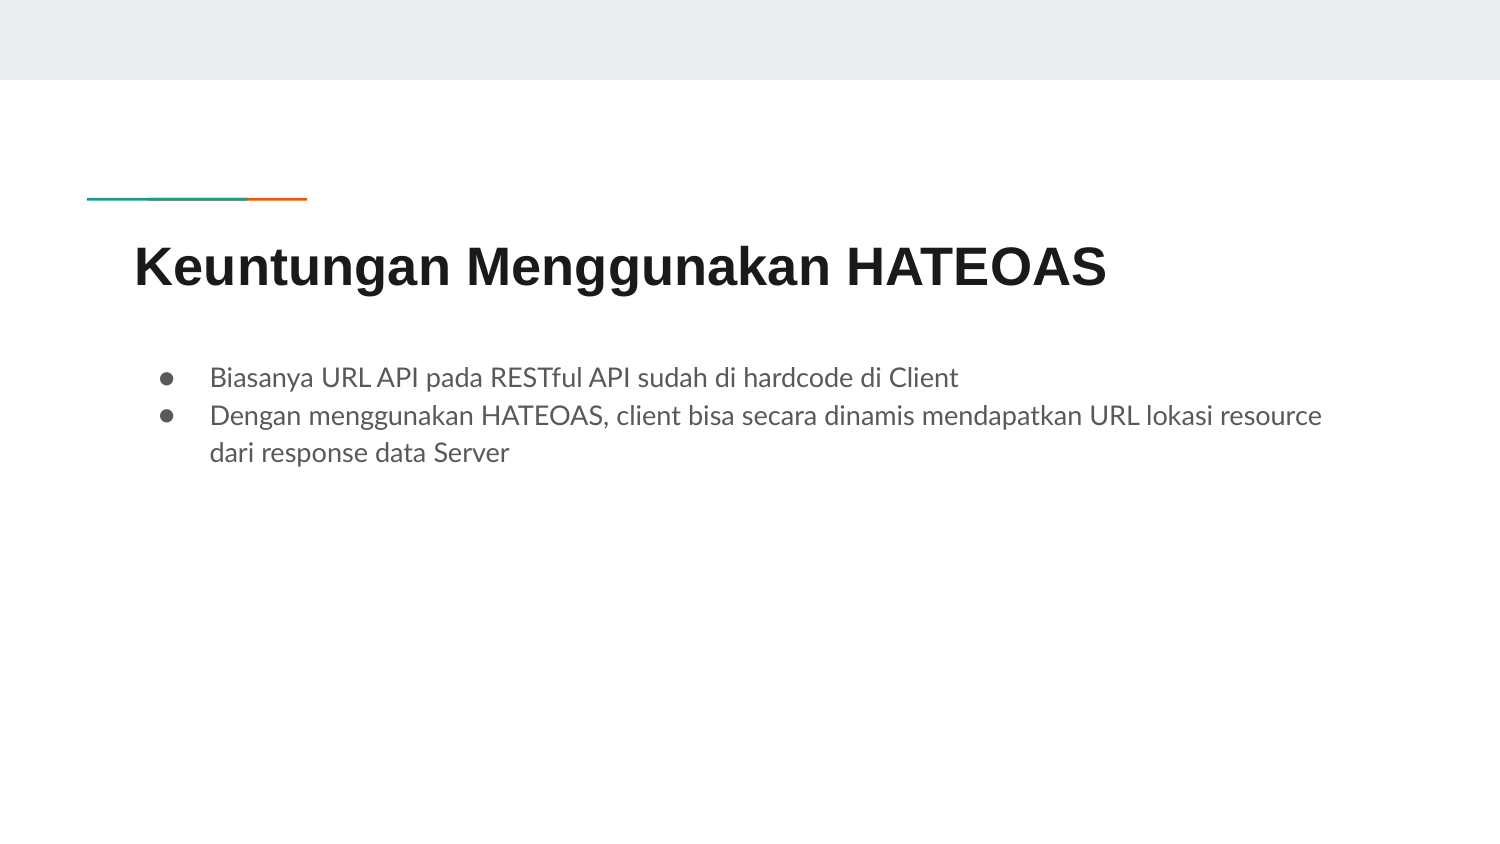

# Keuntungan Menggunakan HATEOAS
Biasanya URL API pada RESTful API sudah di hardcode di Client
Dengan menggunakan HATEOAS, client bisa secara dinamis mendapatkan URL lokasi resource dari response data Server